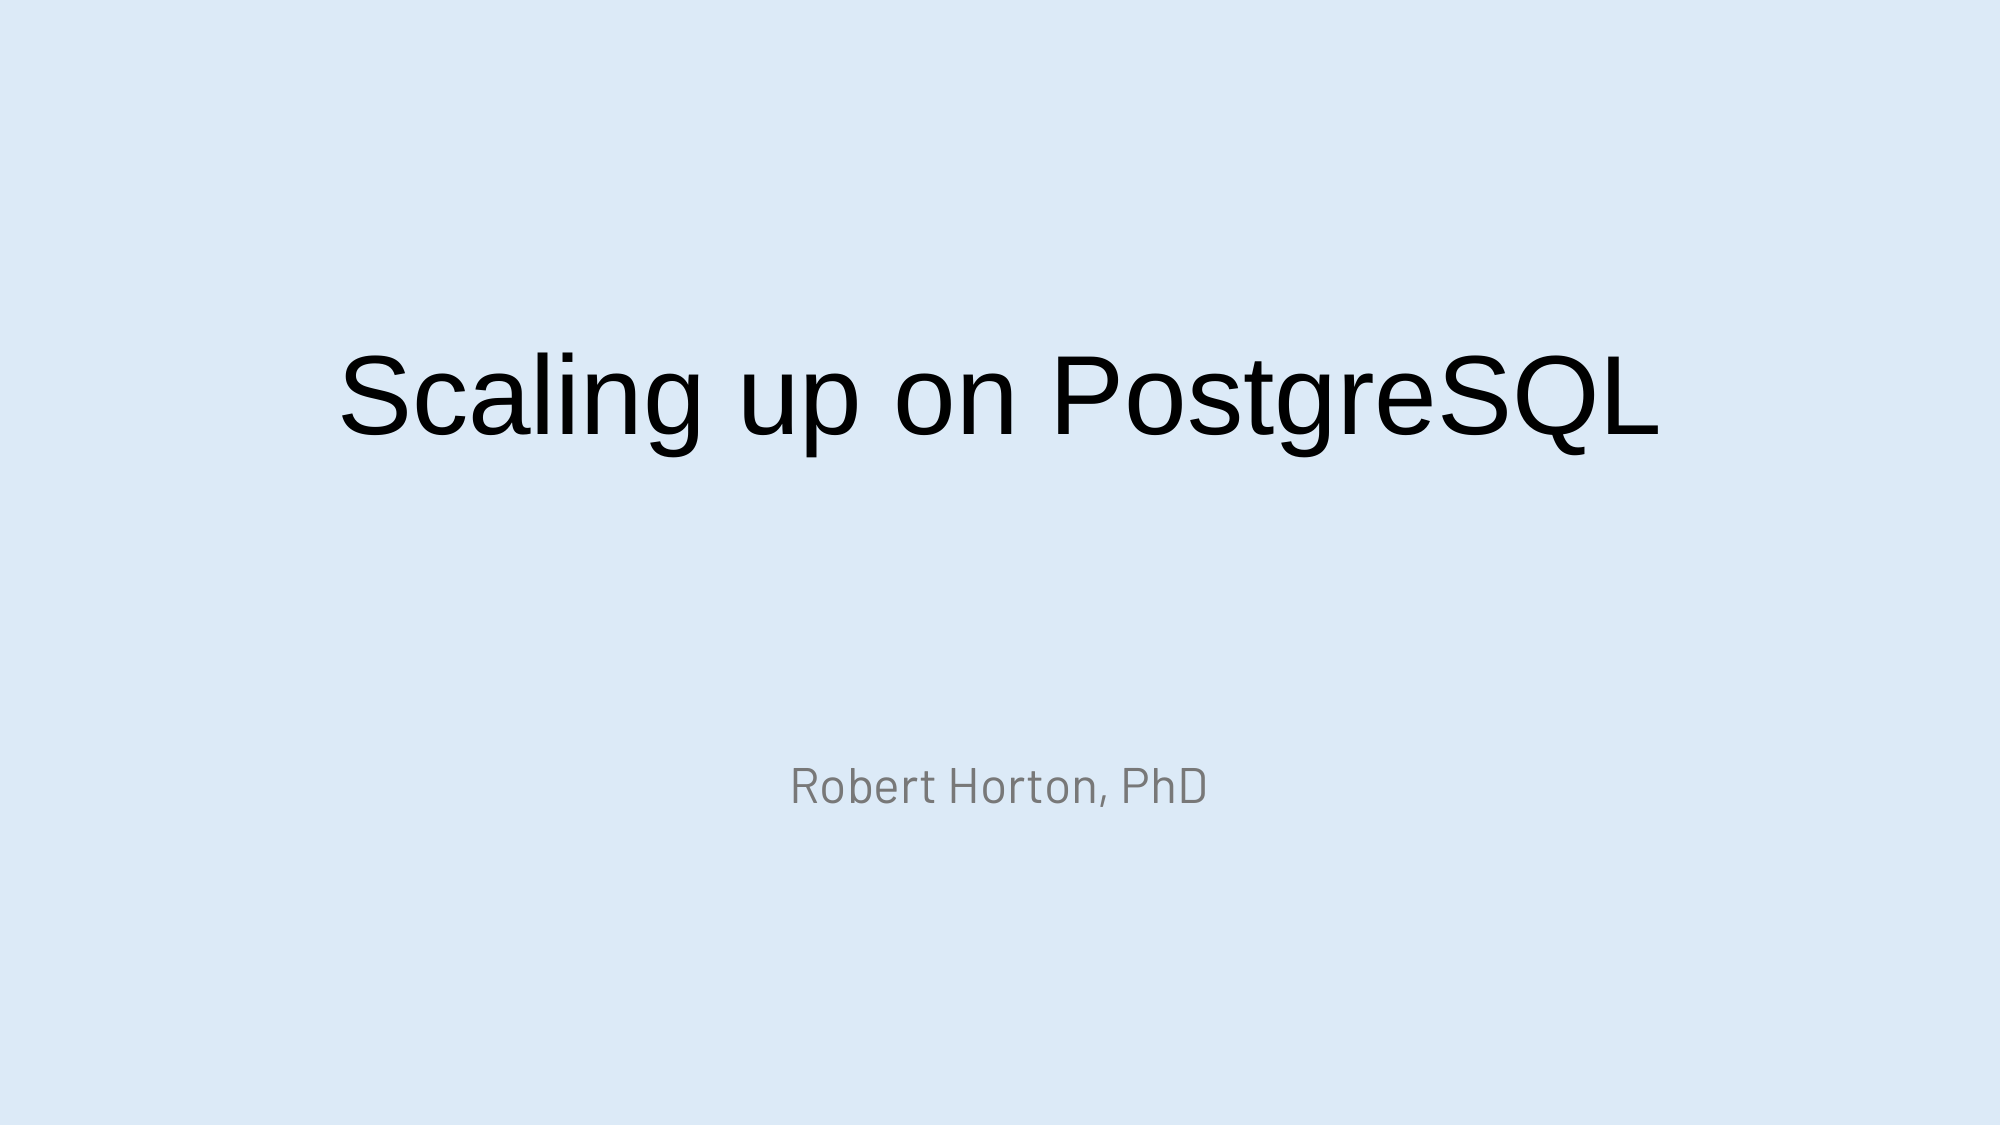

# Scaling up on PostgreSQL
Robert Horton, PhD